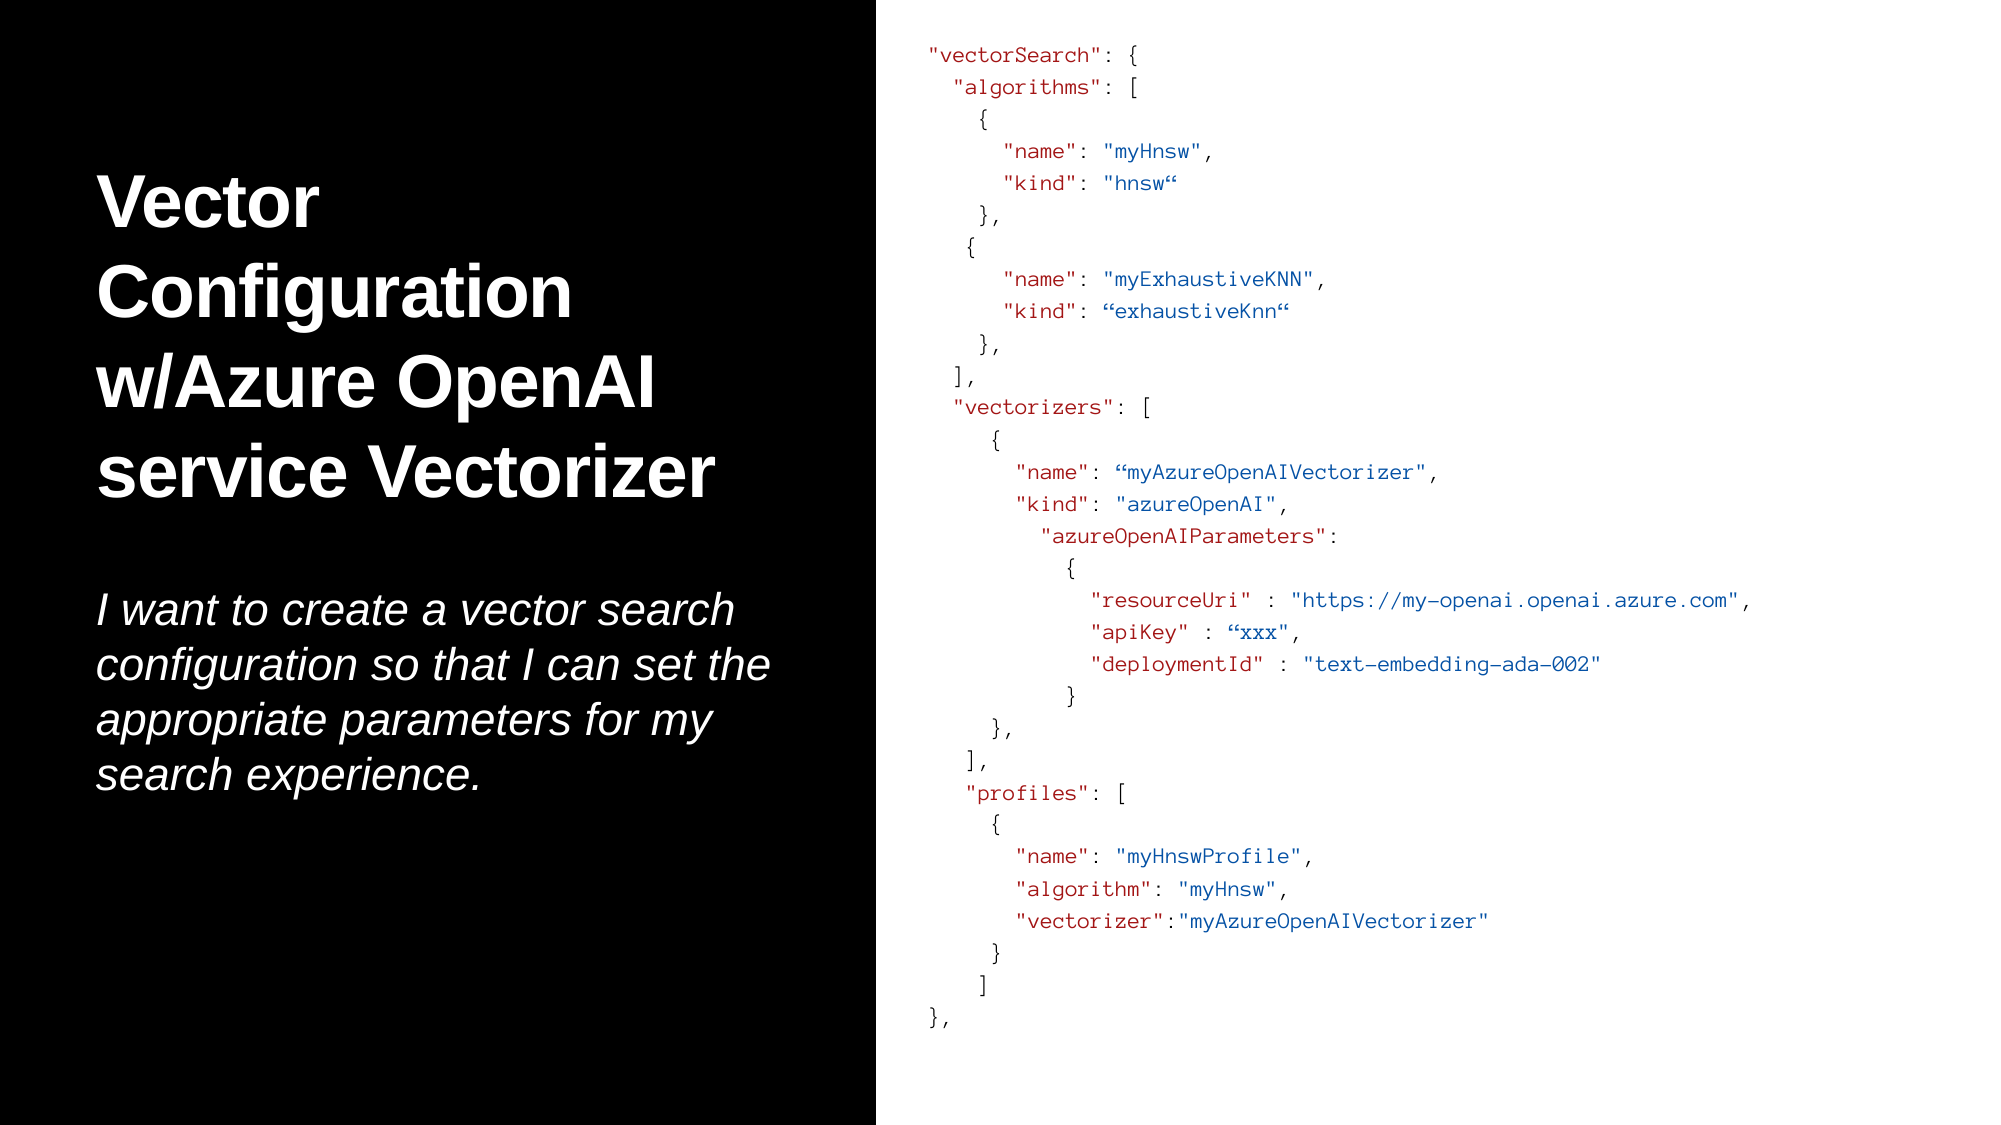

"vectorSearch": {
  "algorithms": [
    {
      "name": "myHnsw",
      "kind": "hnsw“
    },
   {
      "name": "myExhaustiveKNN",
      "kind": “exhaustiveKnn“
    },
  ],
  "vectorizers": [
     {
       "name": “myAzureOpenAIVectorizer",
       "kind": "azureOpenAI",
         "azureOpenAIParameters":
           {
             "resourceUri" : "https://my-openai.openai.azure.com",
             "apiKey" : “xxx",
             "deploymentId" : "text-embedding-ada-002"
           }
     },
   ],
   "profiles": [
     {
       "name": "myHnswProfile",
       "algorithm": "myHnsw",
       "vectorizer":"myAzureOpenAIVectorizer"
     }
    ]
},
# Vector Configuration w/Azure OpenAI service Vectorizer
I want to create a vector search configuration so that I can set the appropriate parameters for my search experience.